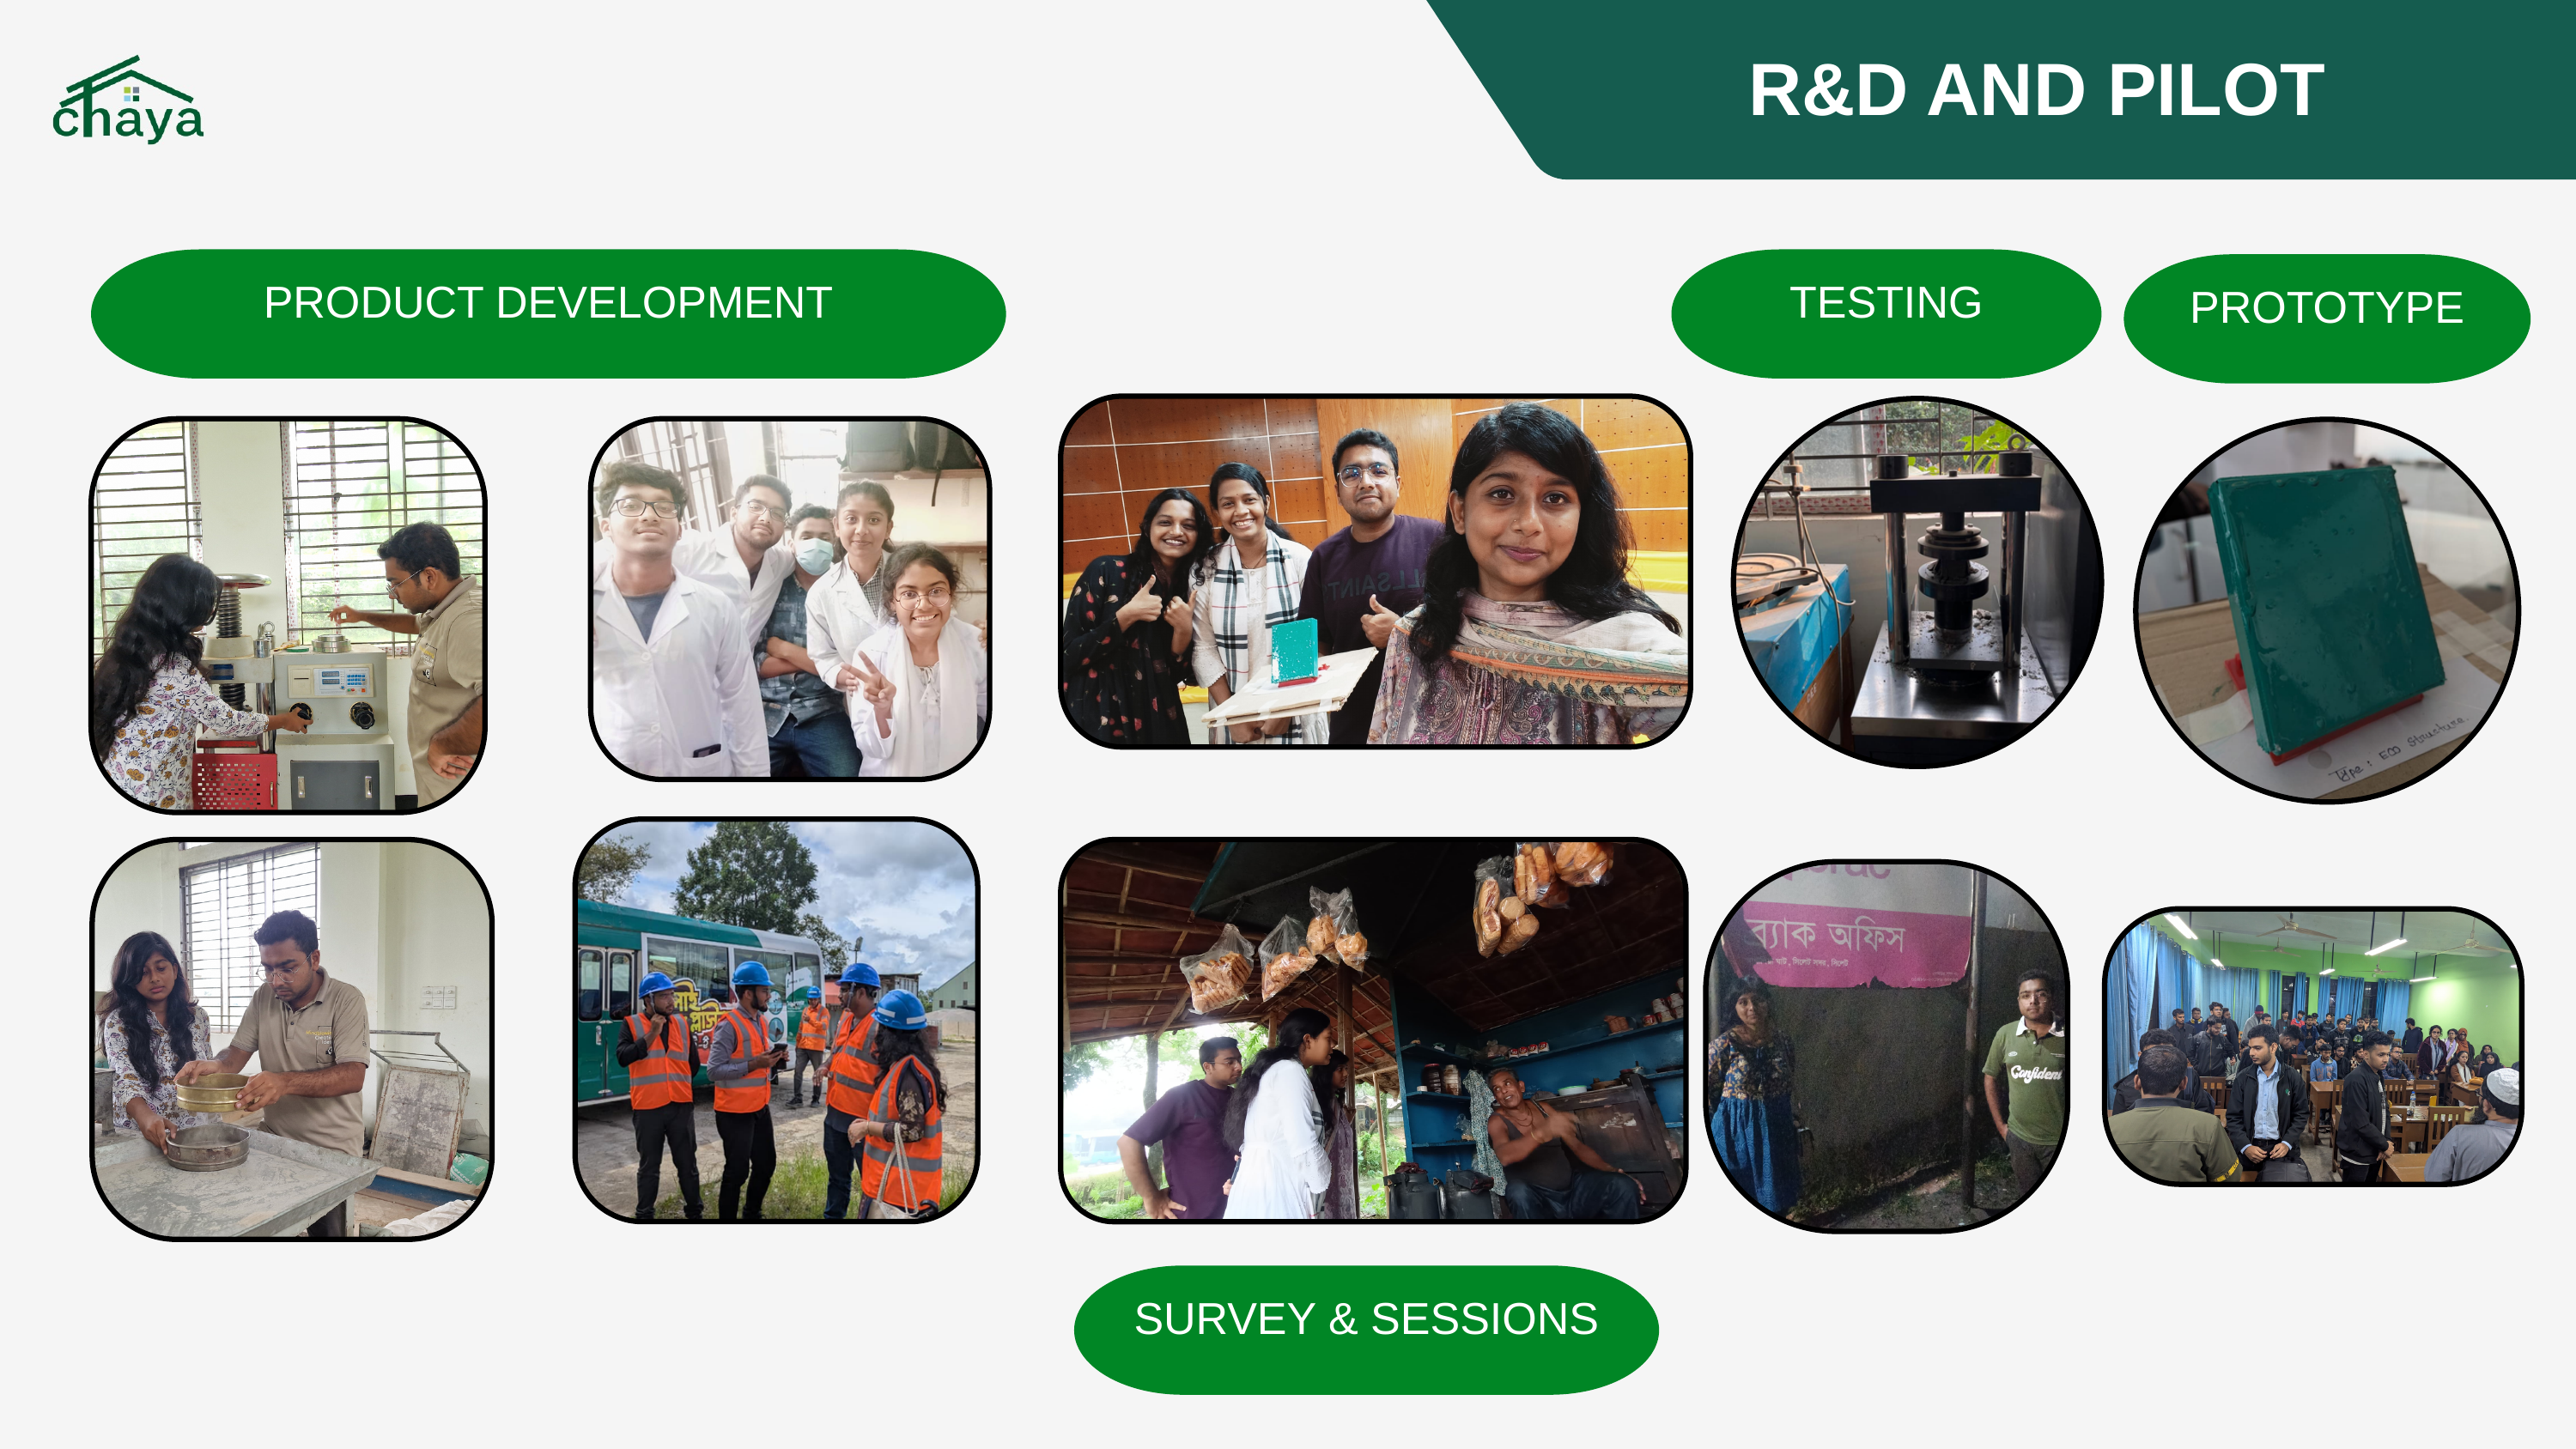

R&D AND PILOT

PRODUCT DEVELOPMENT

TESTING

PROTOTYPE

SURVEY & SESSIONS